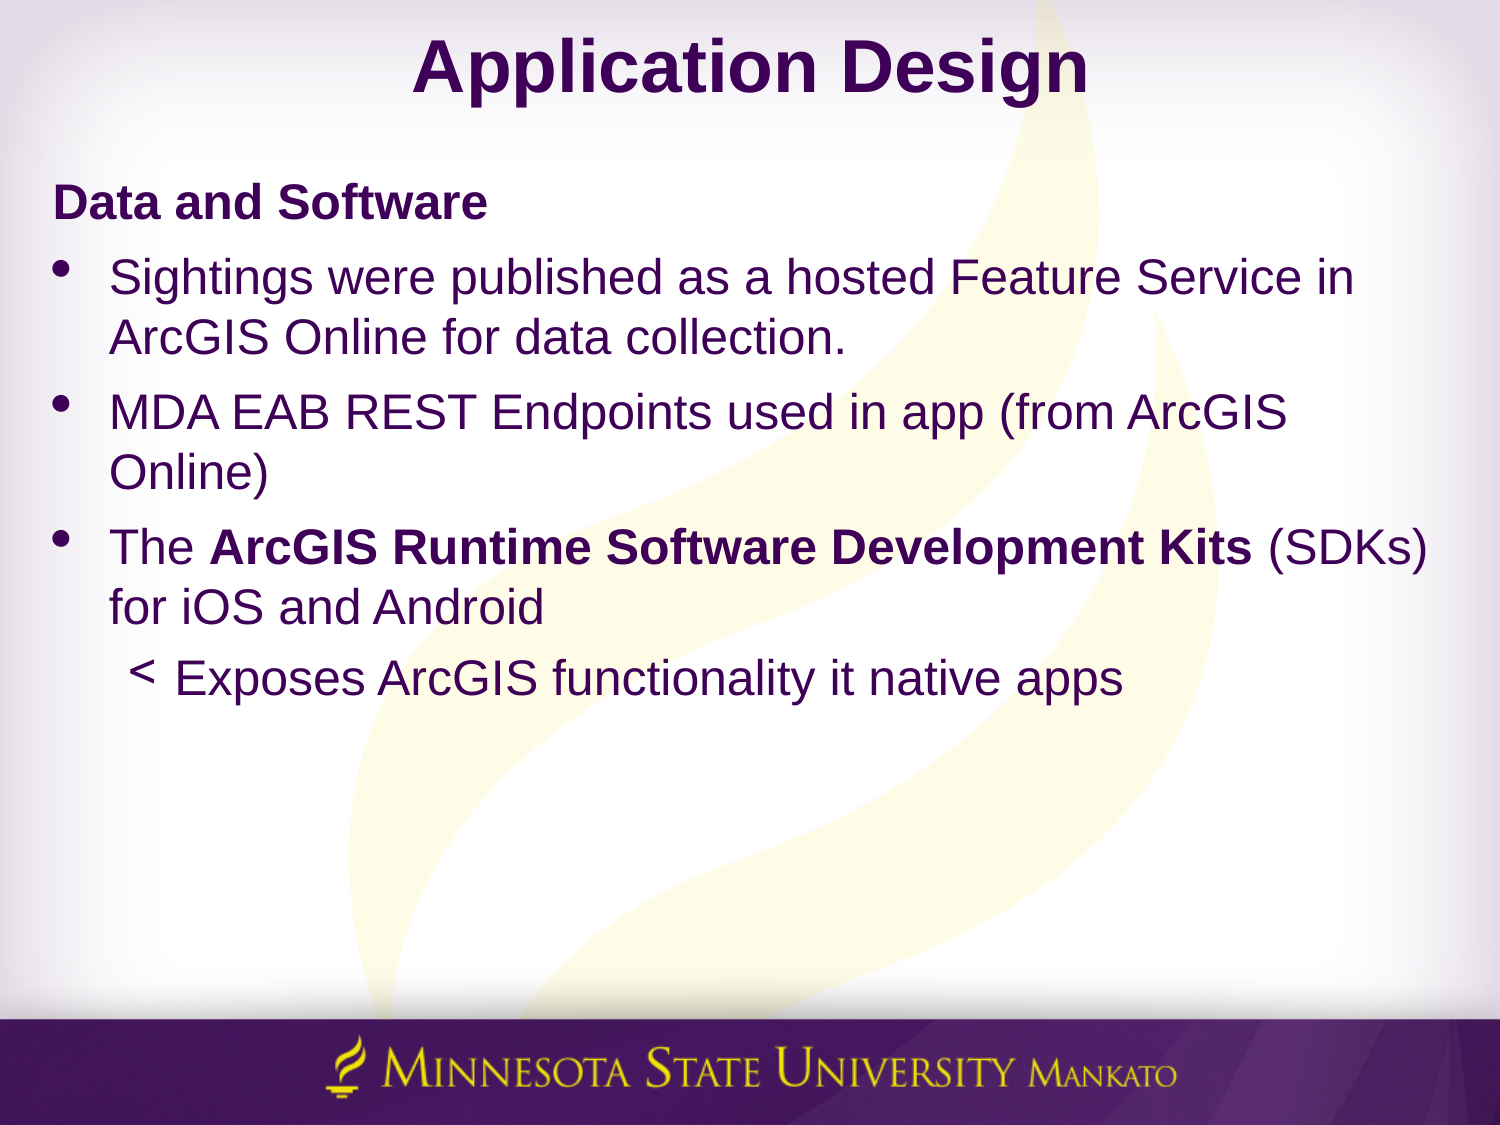

# Application Design
Data and Software
Sightings were published as a hosted Feature Service in ArcGIS Online for data collection.
MDA EAB REST Endpoints used in app (from ArcGIS Online)
The ArcGIS Runtime Software Development Kits (SDKs) for iOS and Android
Exposes ArcGIS functionality it native apps